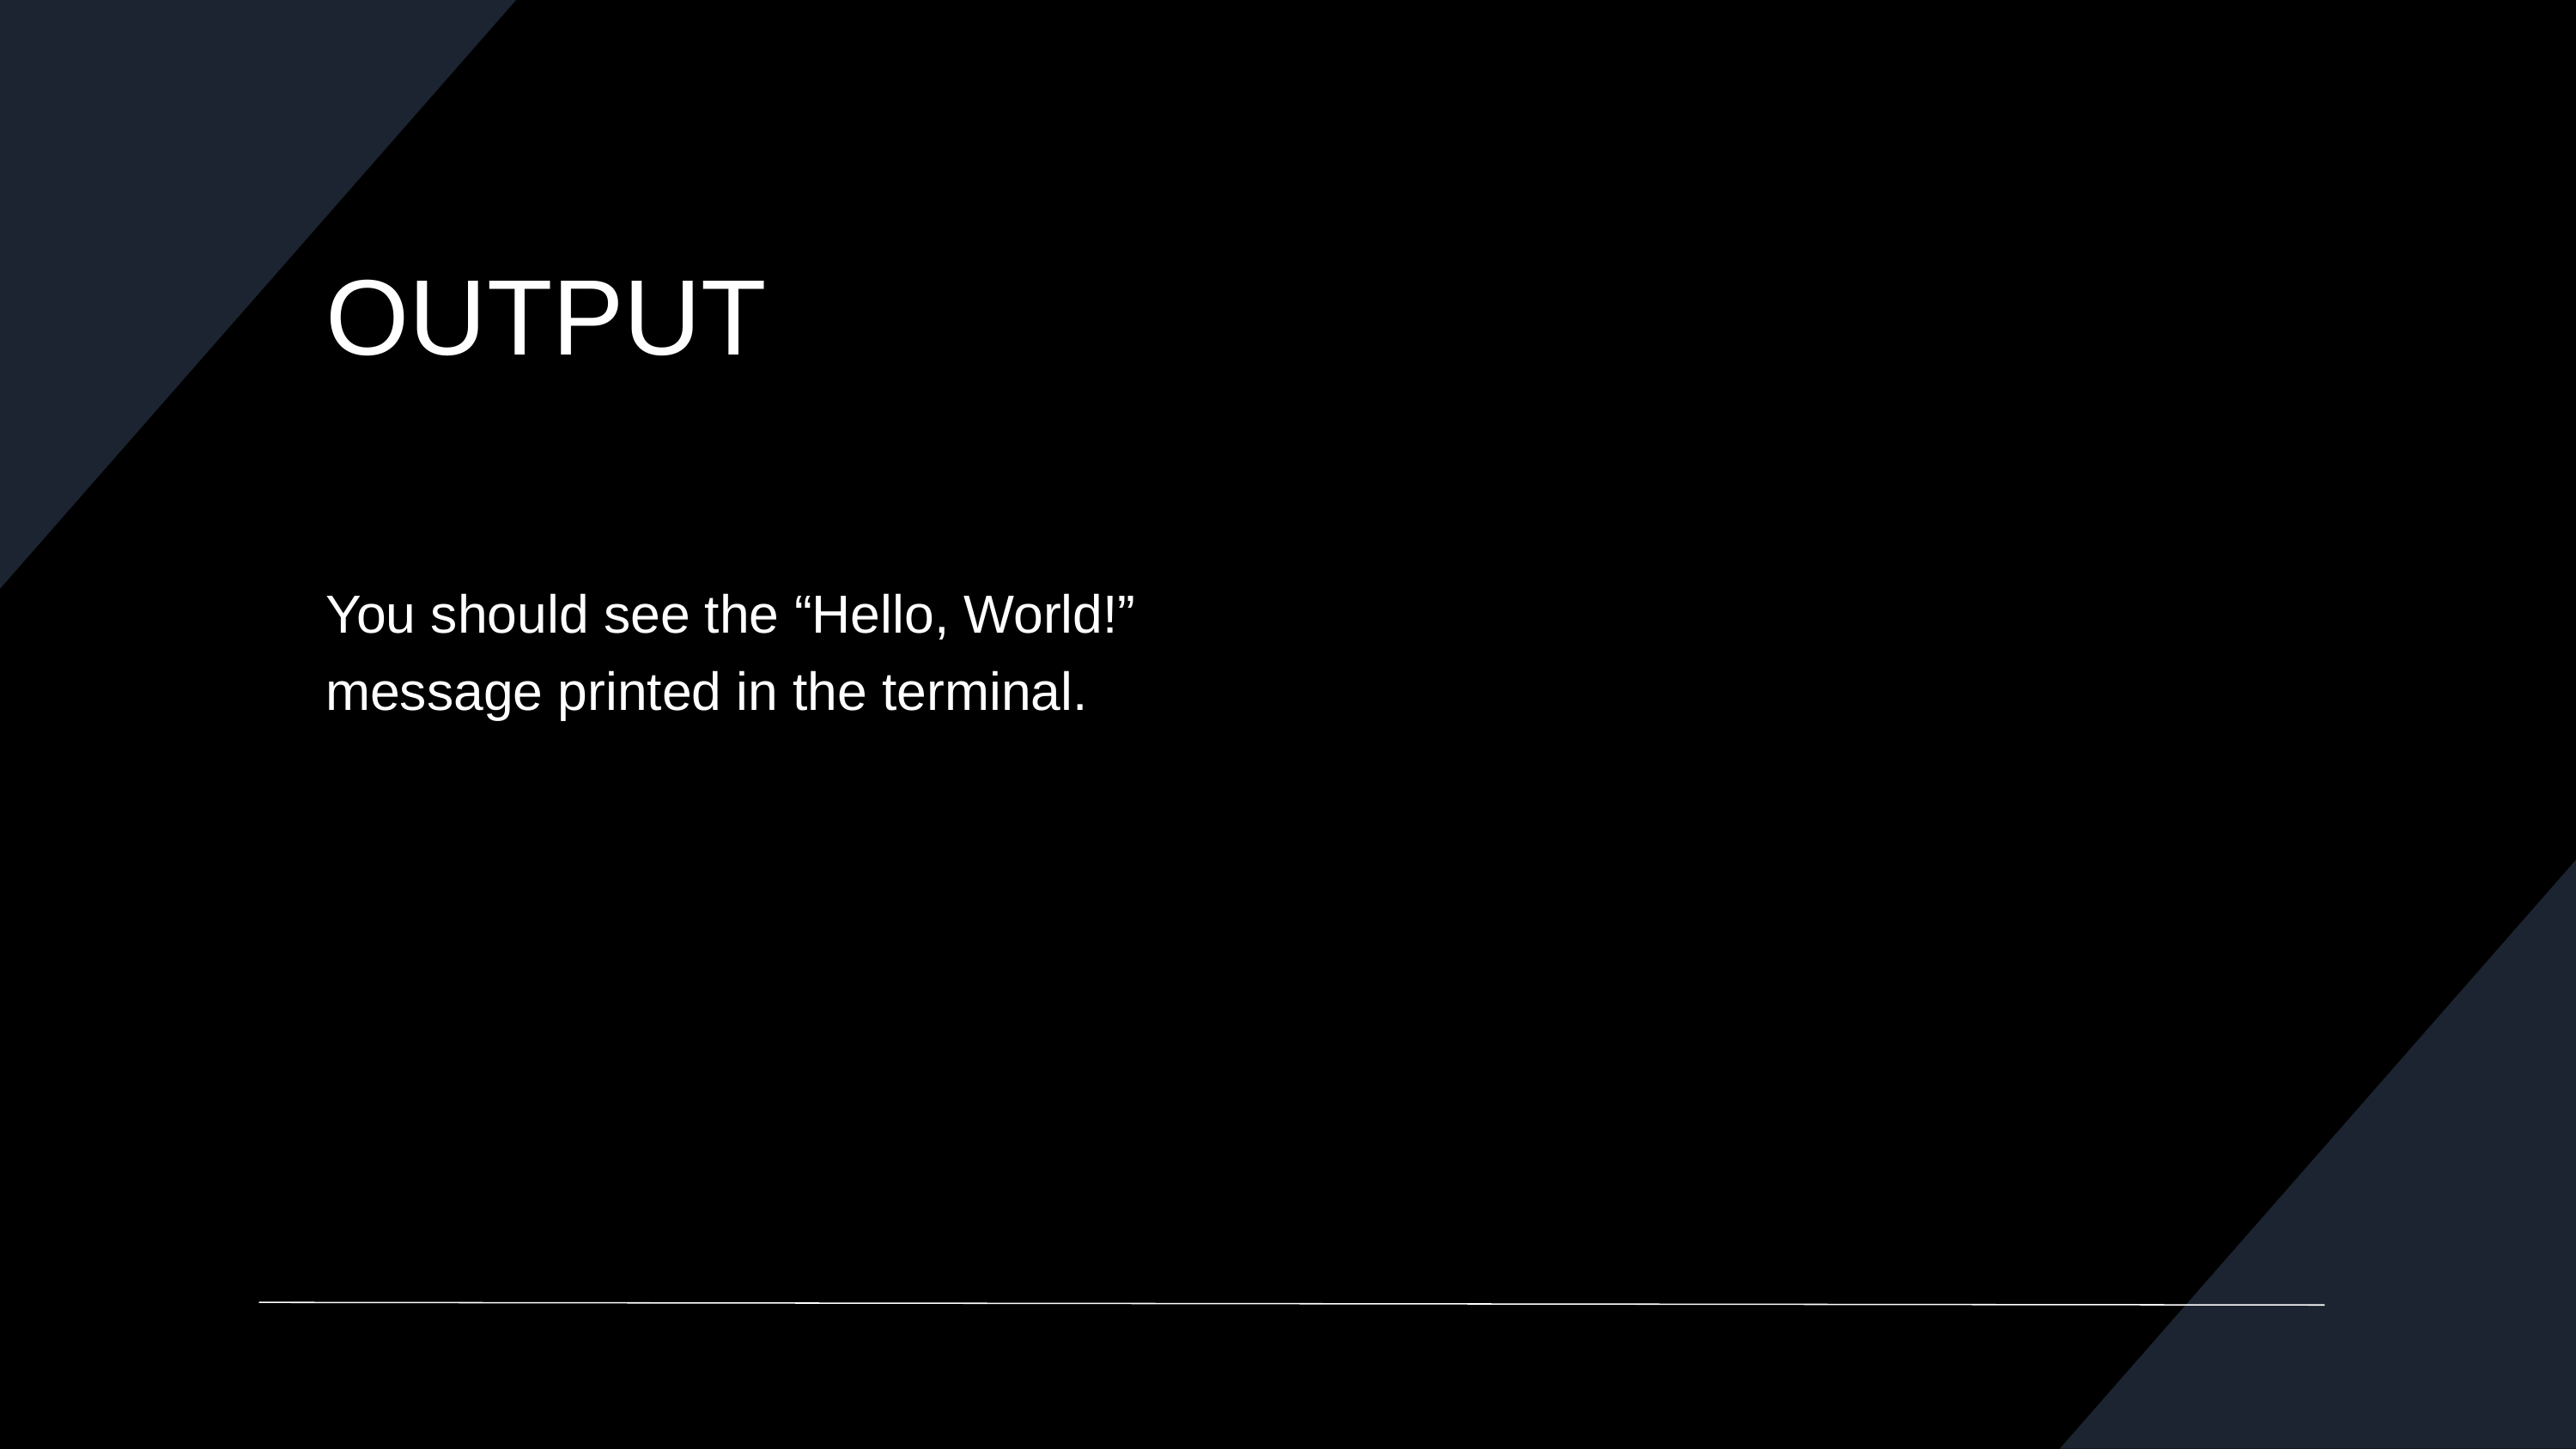

OUTPUT
You should see the “Hello, World!” message printed in the terminal.